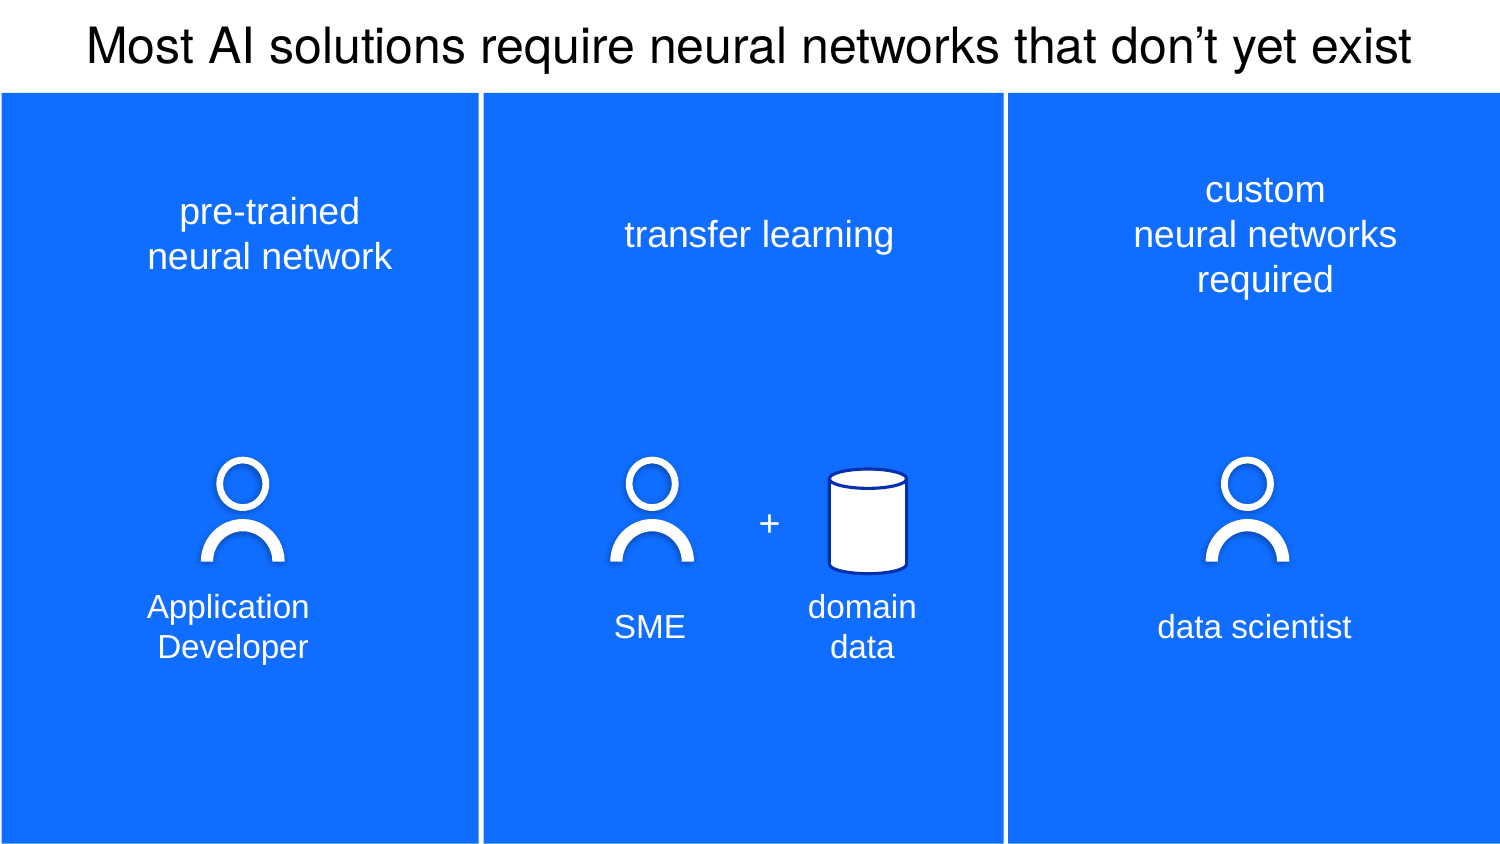

# Most AI solutions require neural networks that don’t yet exist

pre-trained
neural network
transfer learning
custom
neural networks
required

+
Application
Developer
SME
domain
data
data scientist